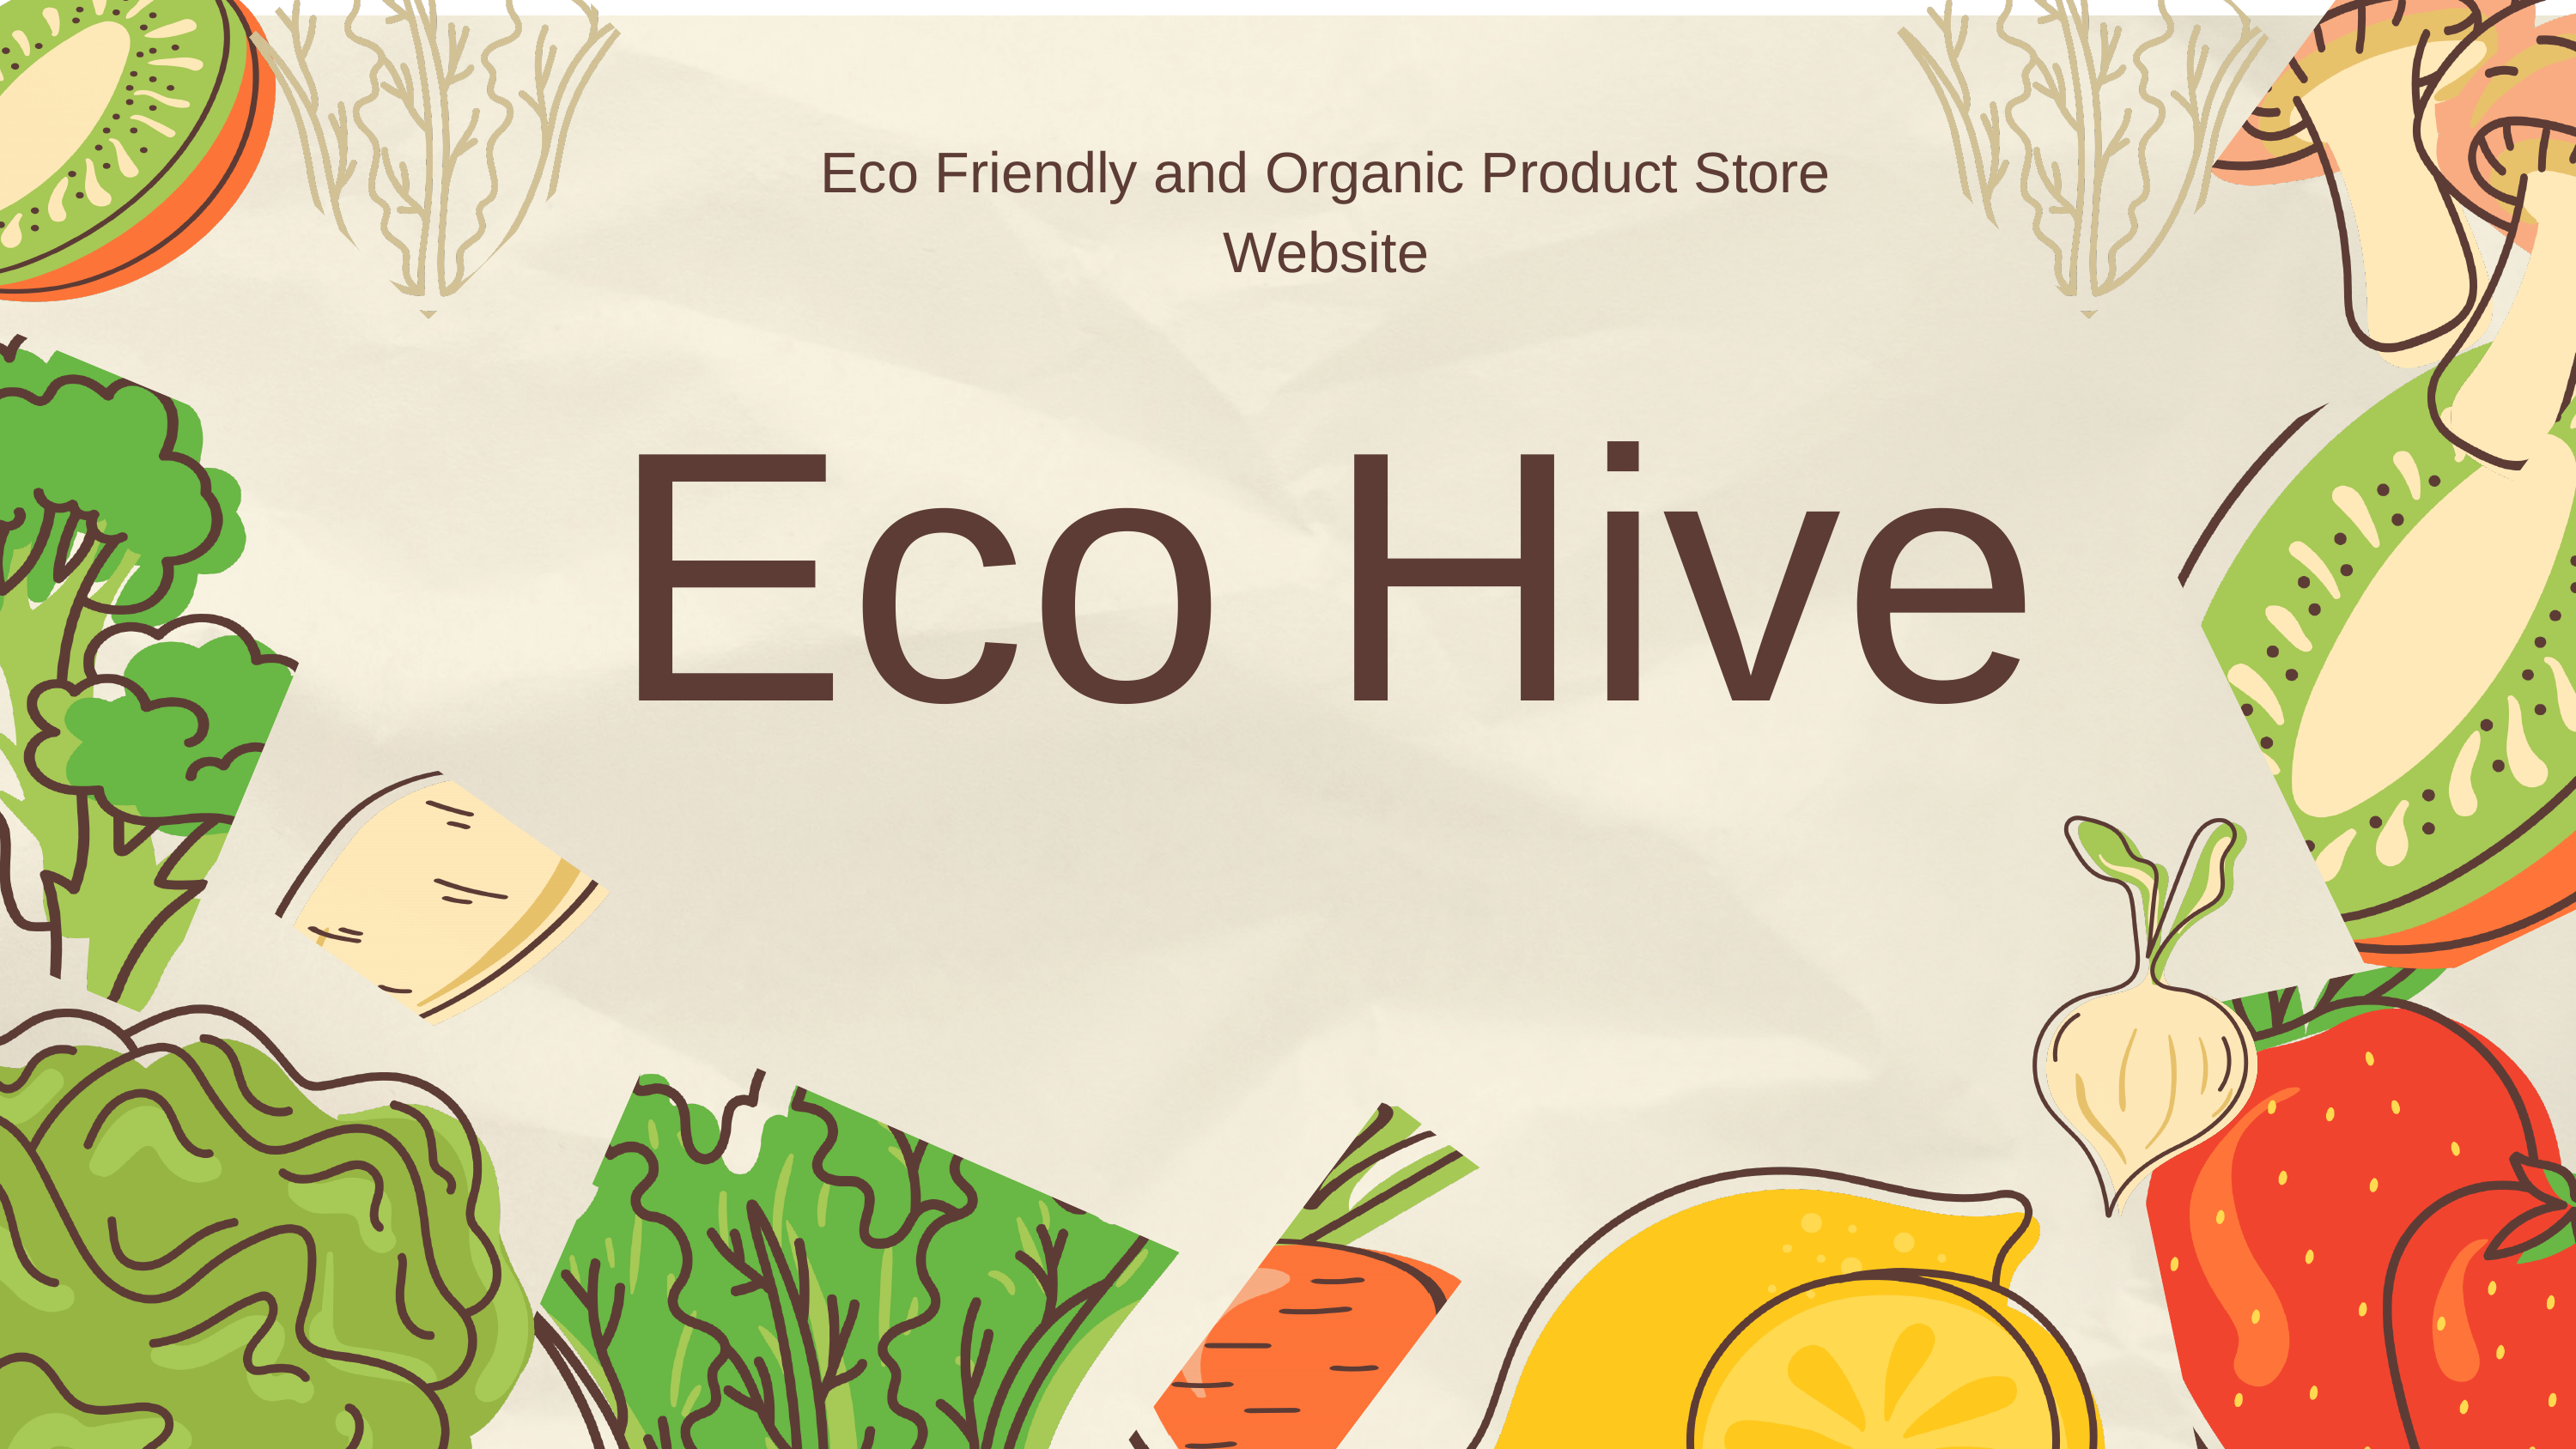

Eco Friendly and Organic Product Store Website

Eco Hive